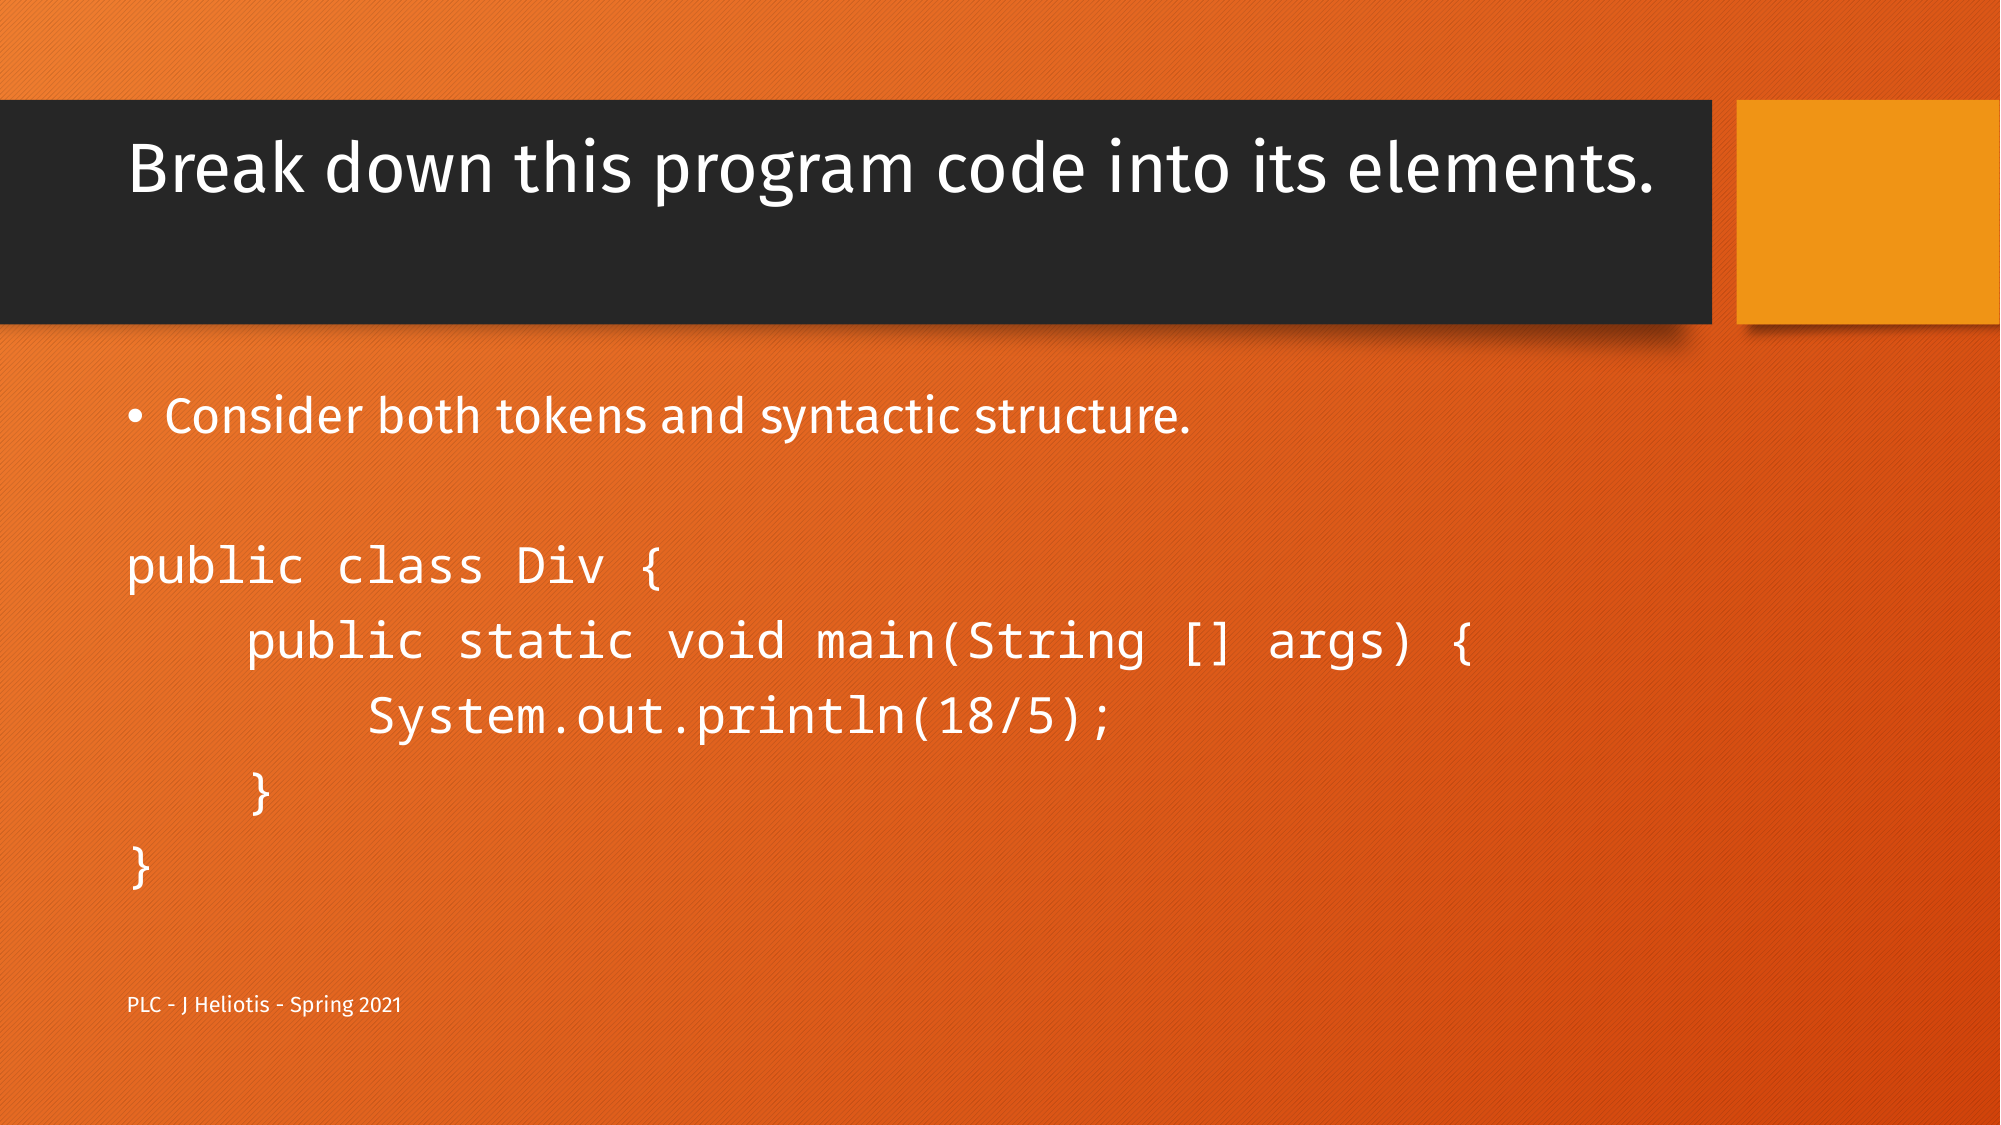

# Break down this program code into its elements.
Consider both tokens and syntactic structure.

public class Div {
    public static void main(String [] args) {
        System.out.println(18/5);
    }
}

PLC - J Heliotis - Spring 2021